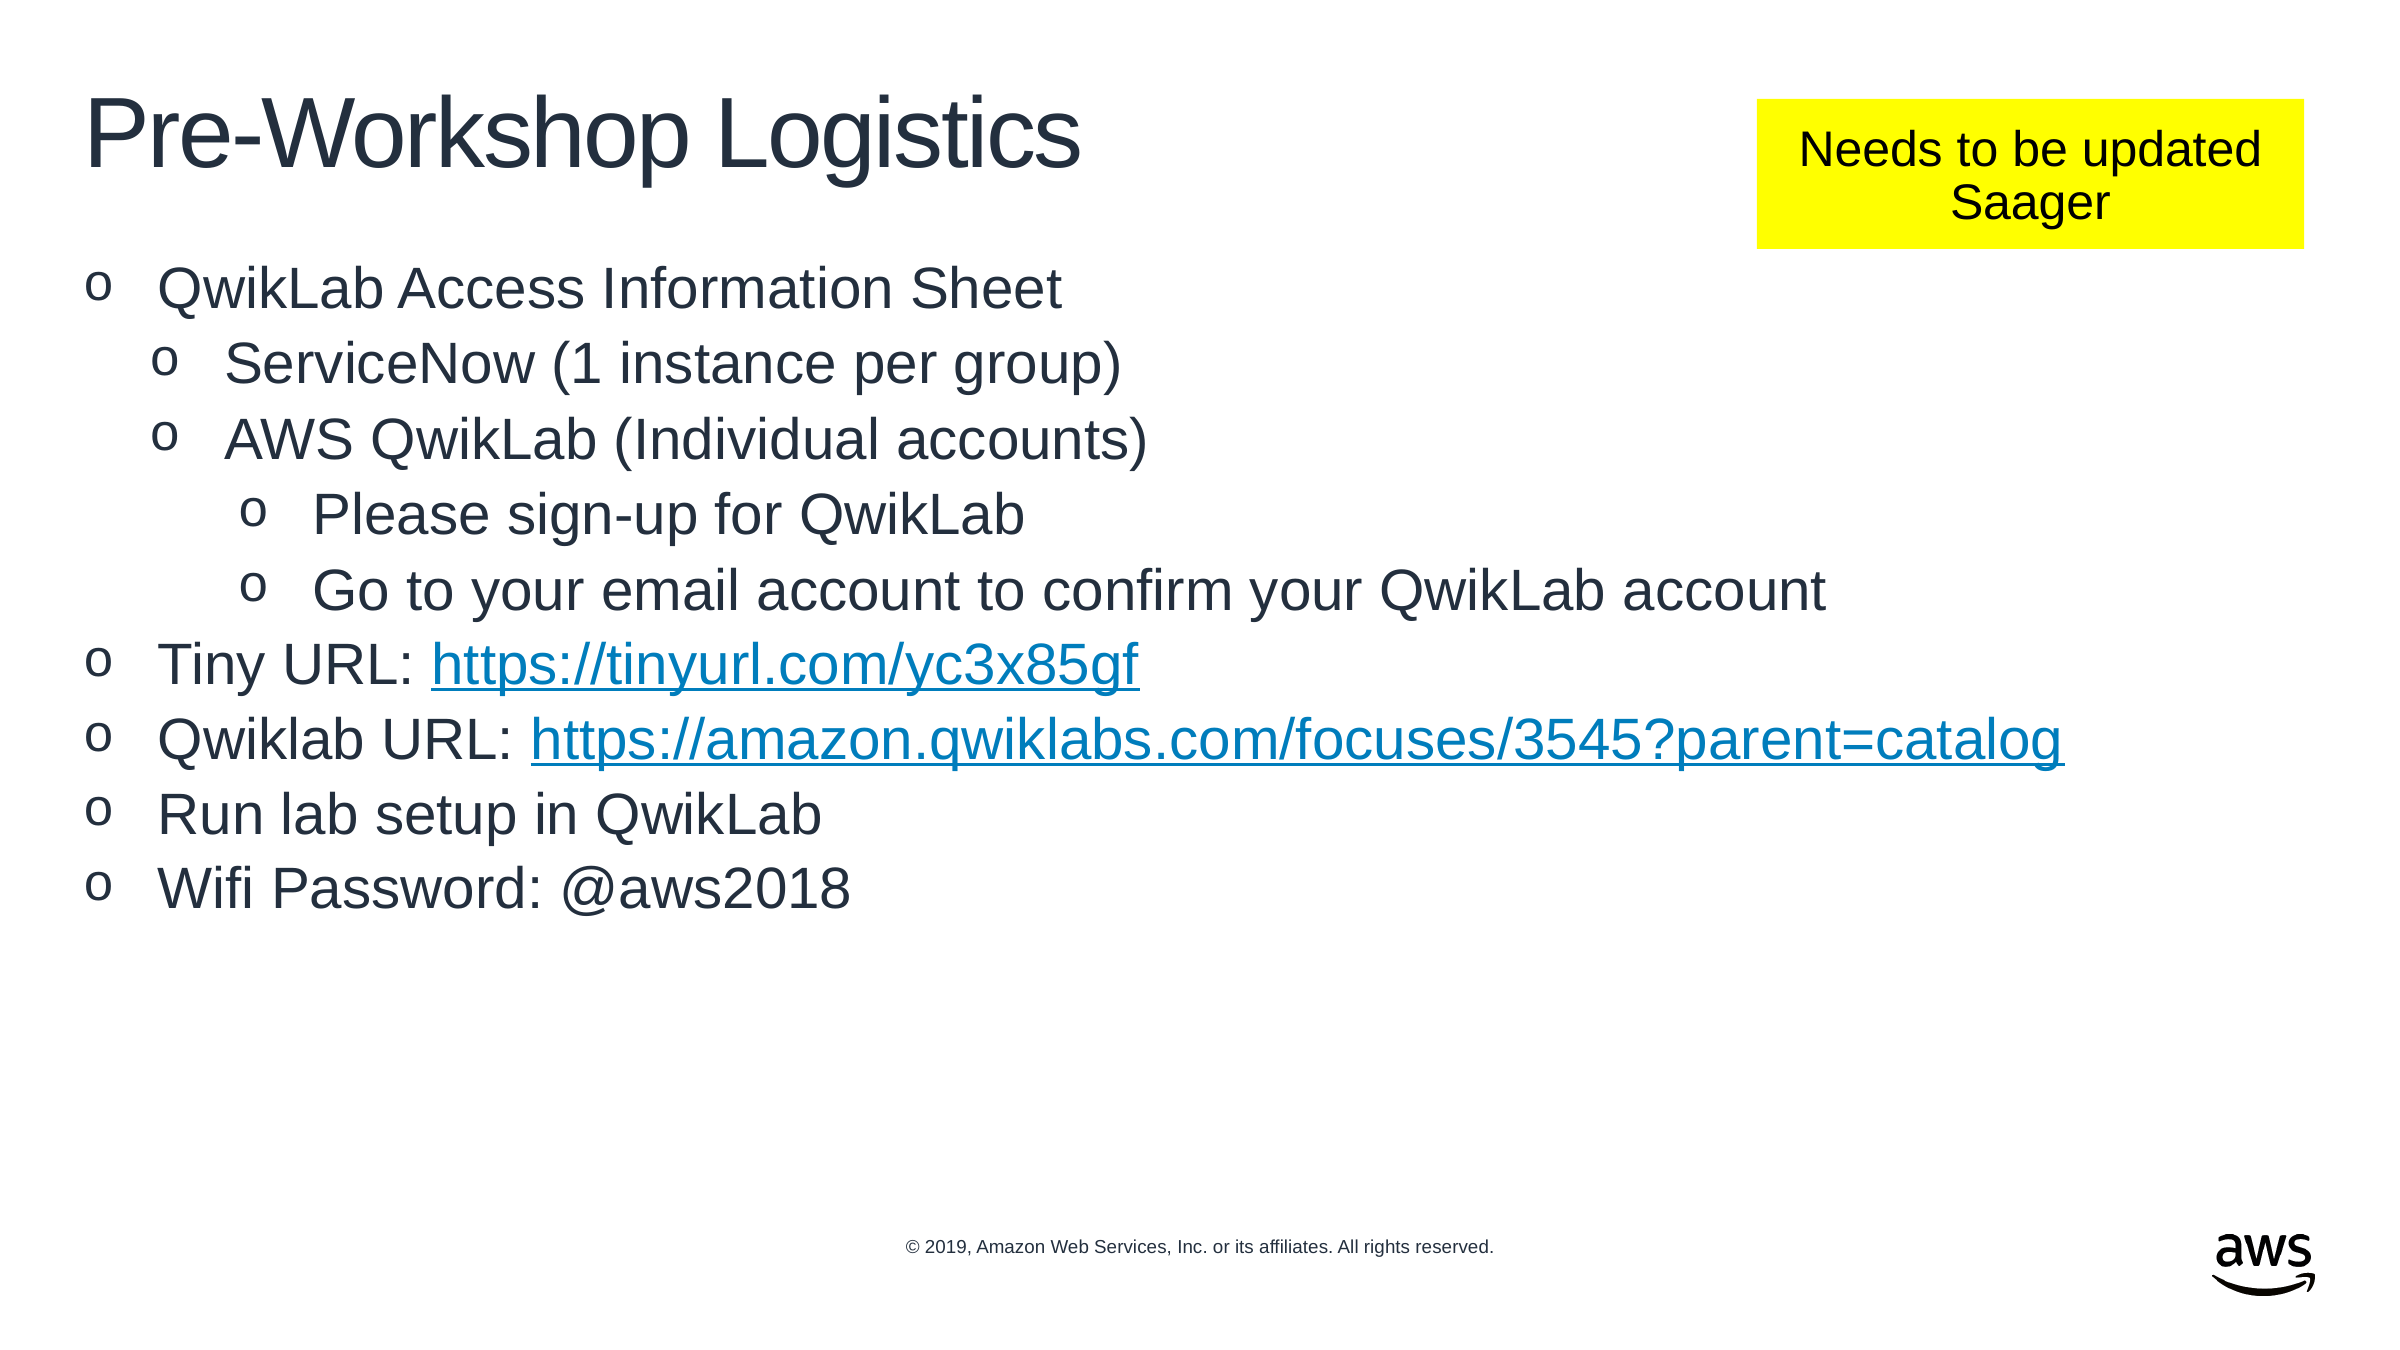

# Pre-Workshop Logistics
Needs to be updated
Saager
QwikLab Access Information Sheet
ServiceNow (1 instance per group)
AWS QwikLab (Individual accounts)
Please sign-up for QwikLab
Go to your email account to confirm your QwikLab account
Tiny URL: https://tinyurl.com/yc3x85gf
Qwiklab URL: https://amazon.qwiklabs.com/focuses/3545?parent=catalog
Run lab setup in QwikLab
Wifi Password: @aws2018